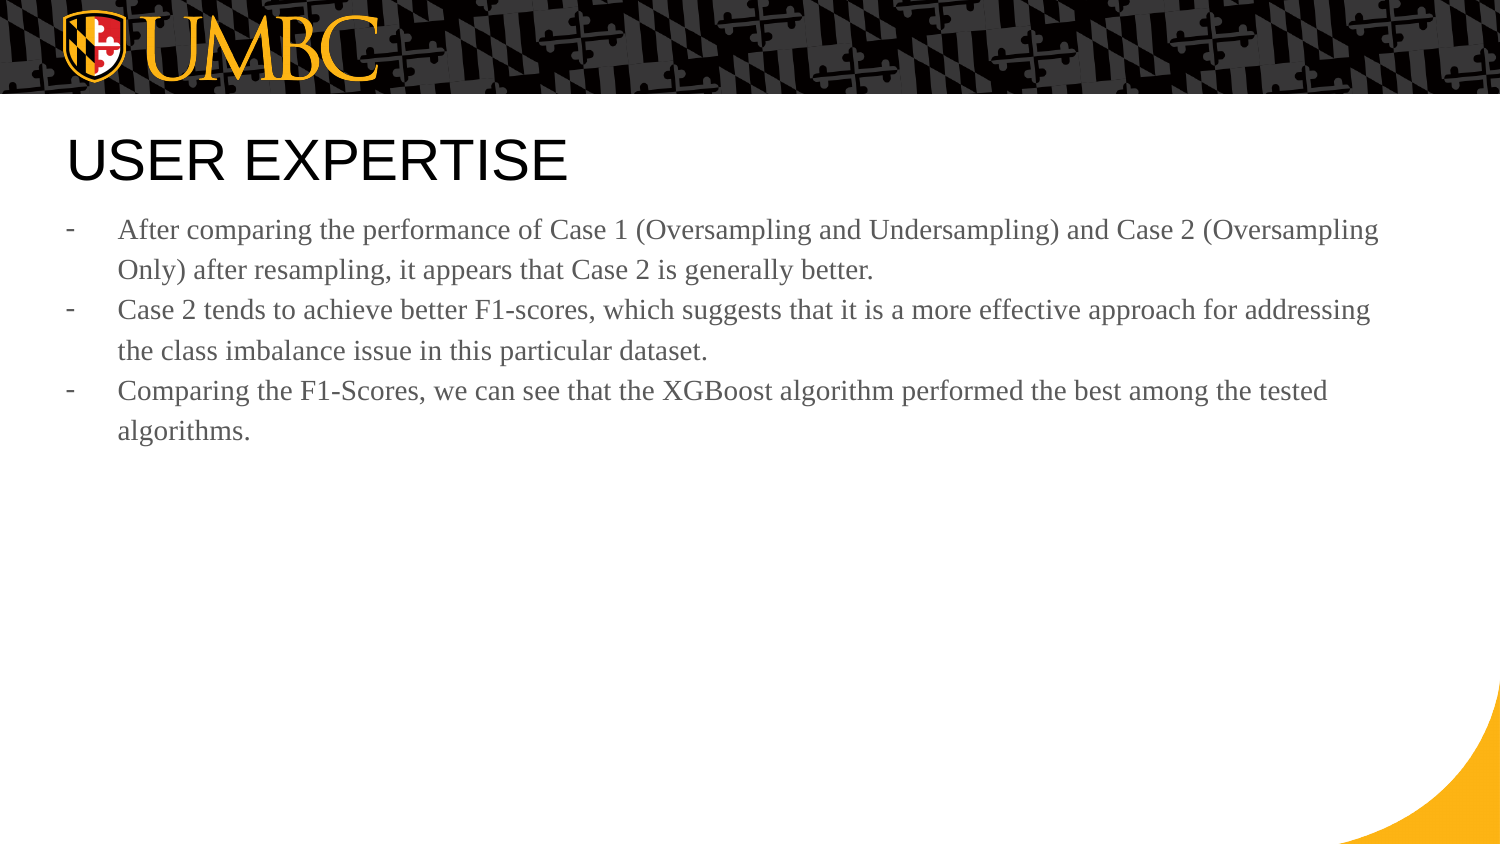

# USER EXPERTISE
After comparing the performance of Case 1 (Oversampling and Undersampling) and Case 2 (Oversampling Only) after resampling, it appears that Case 2 is generally better.
Case 2 tends to achieve better F1-scores, which suggests that it is a more effective approach for addressing the class imbalance issue in this particular dataset.
Comparing the F1-Scores, we can see that the XGBoost algorithm performed the best among the tested algorithms.